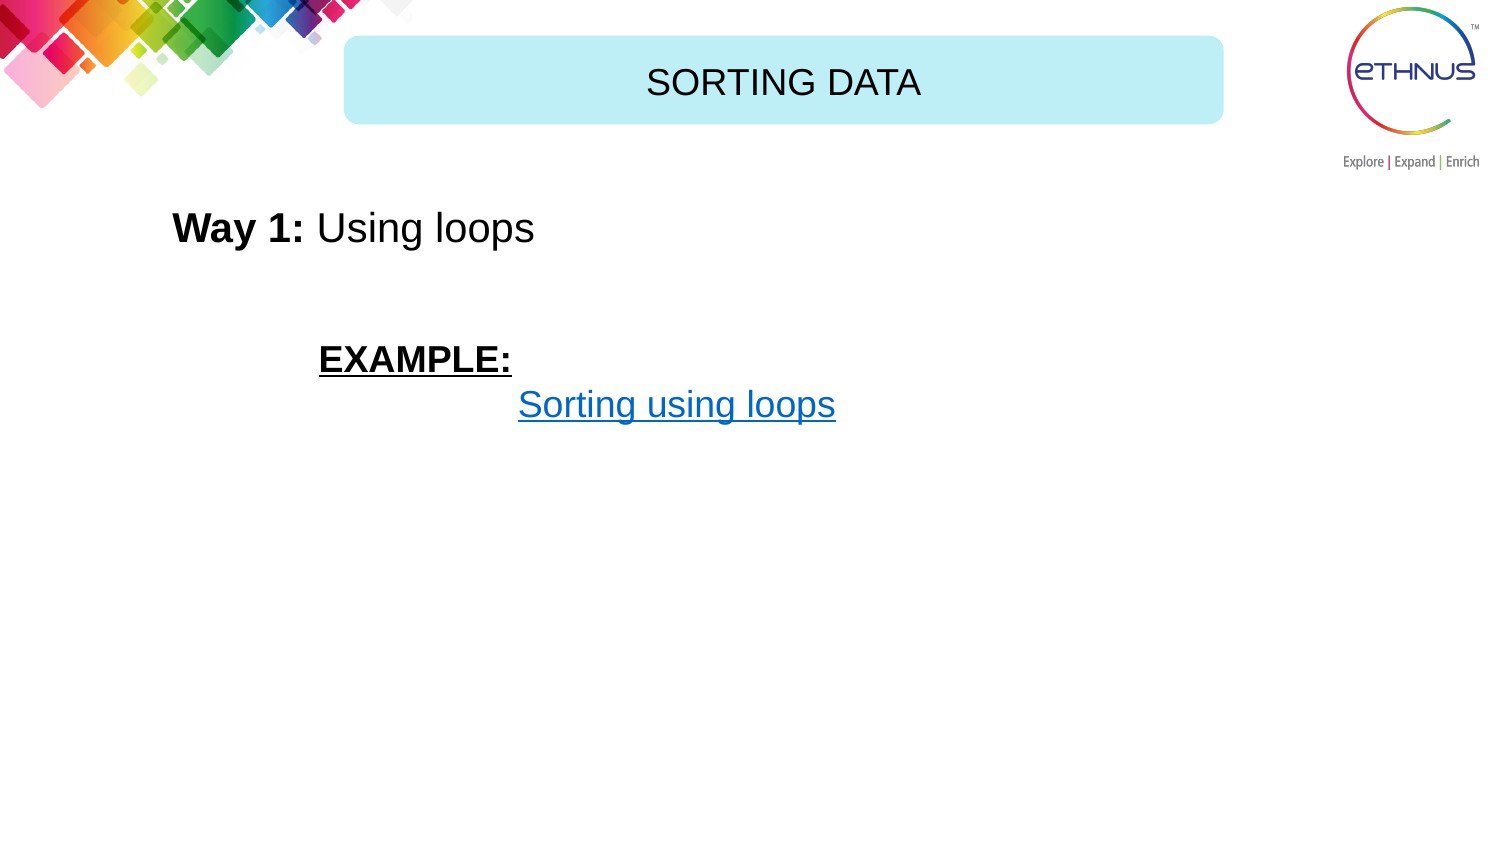

SORTING DATA
Way 1: Using loops
EXAMPLE:
                   Sorting using loops